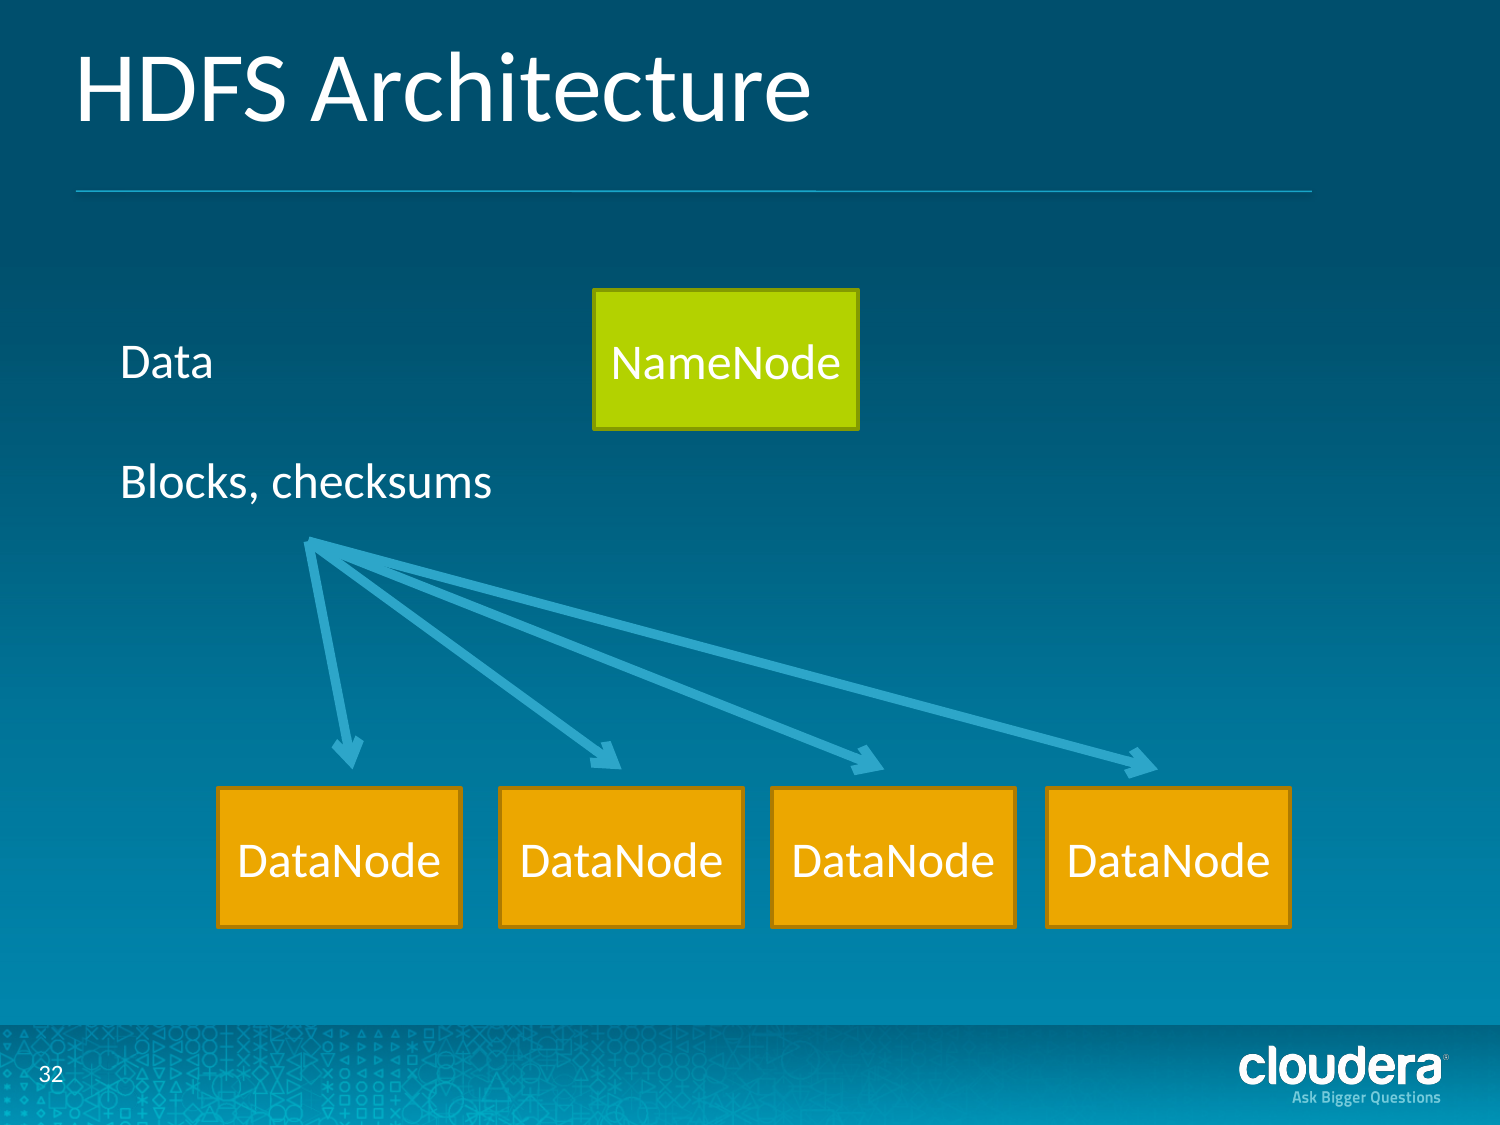

# HDFS Architecture
NameNode
Data

Blocks, checksums

DataNode
DataNode
DataNode
DataNode
32